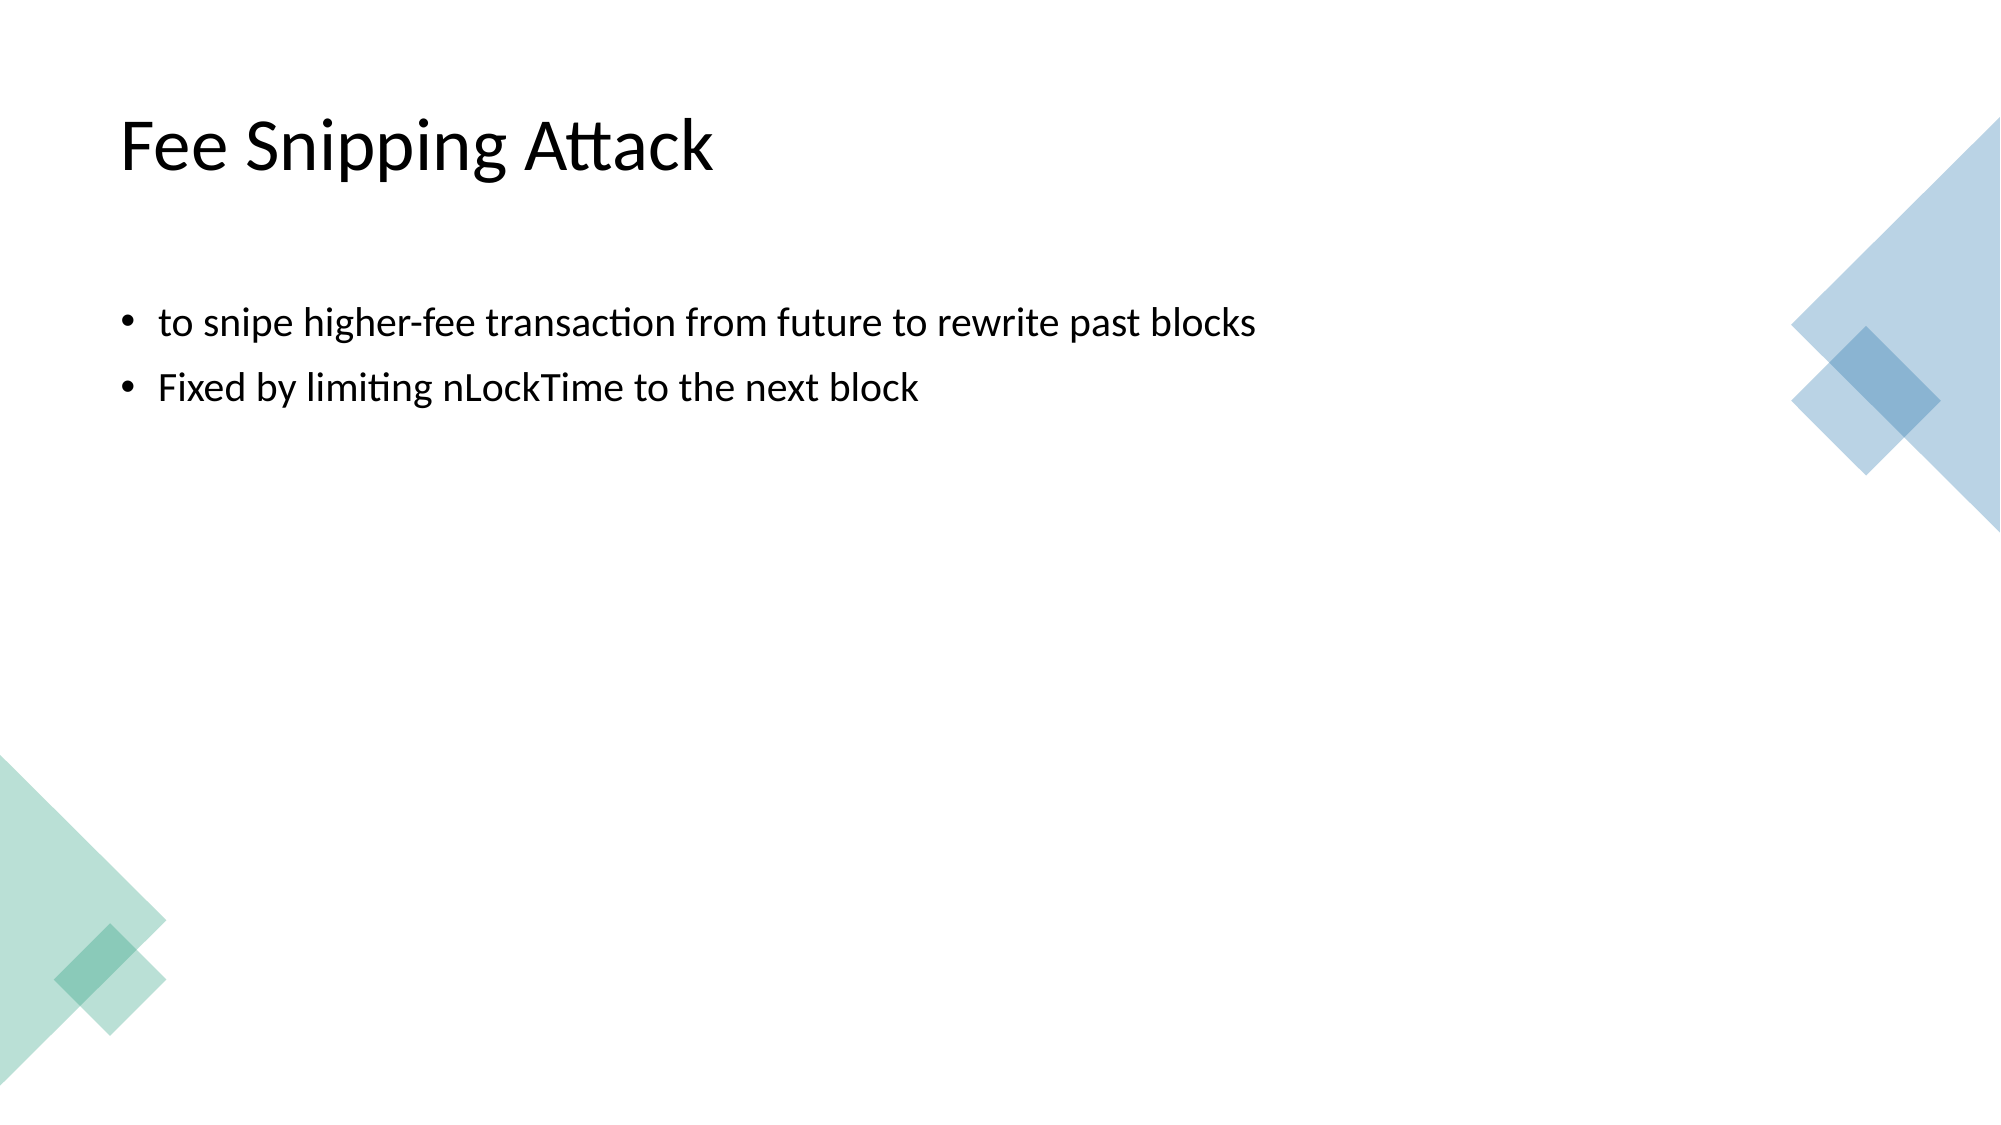

# Fee Snipping Attack

to snipe higher-fee transaction from future to rewrite past blocks
Fixed by limiting nLockTime to the next block